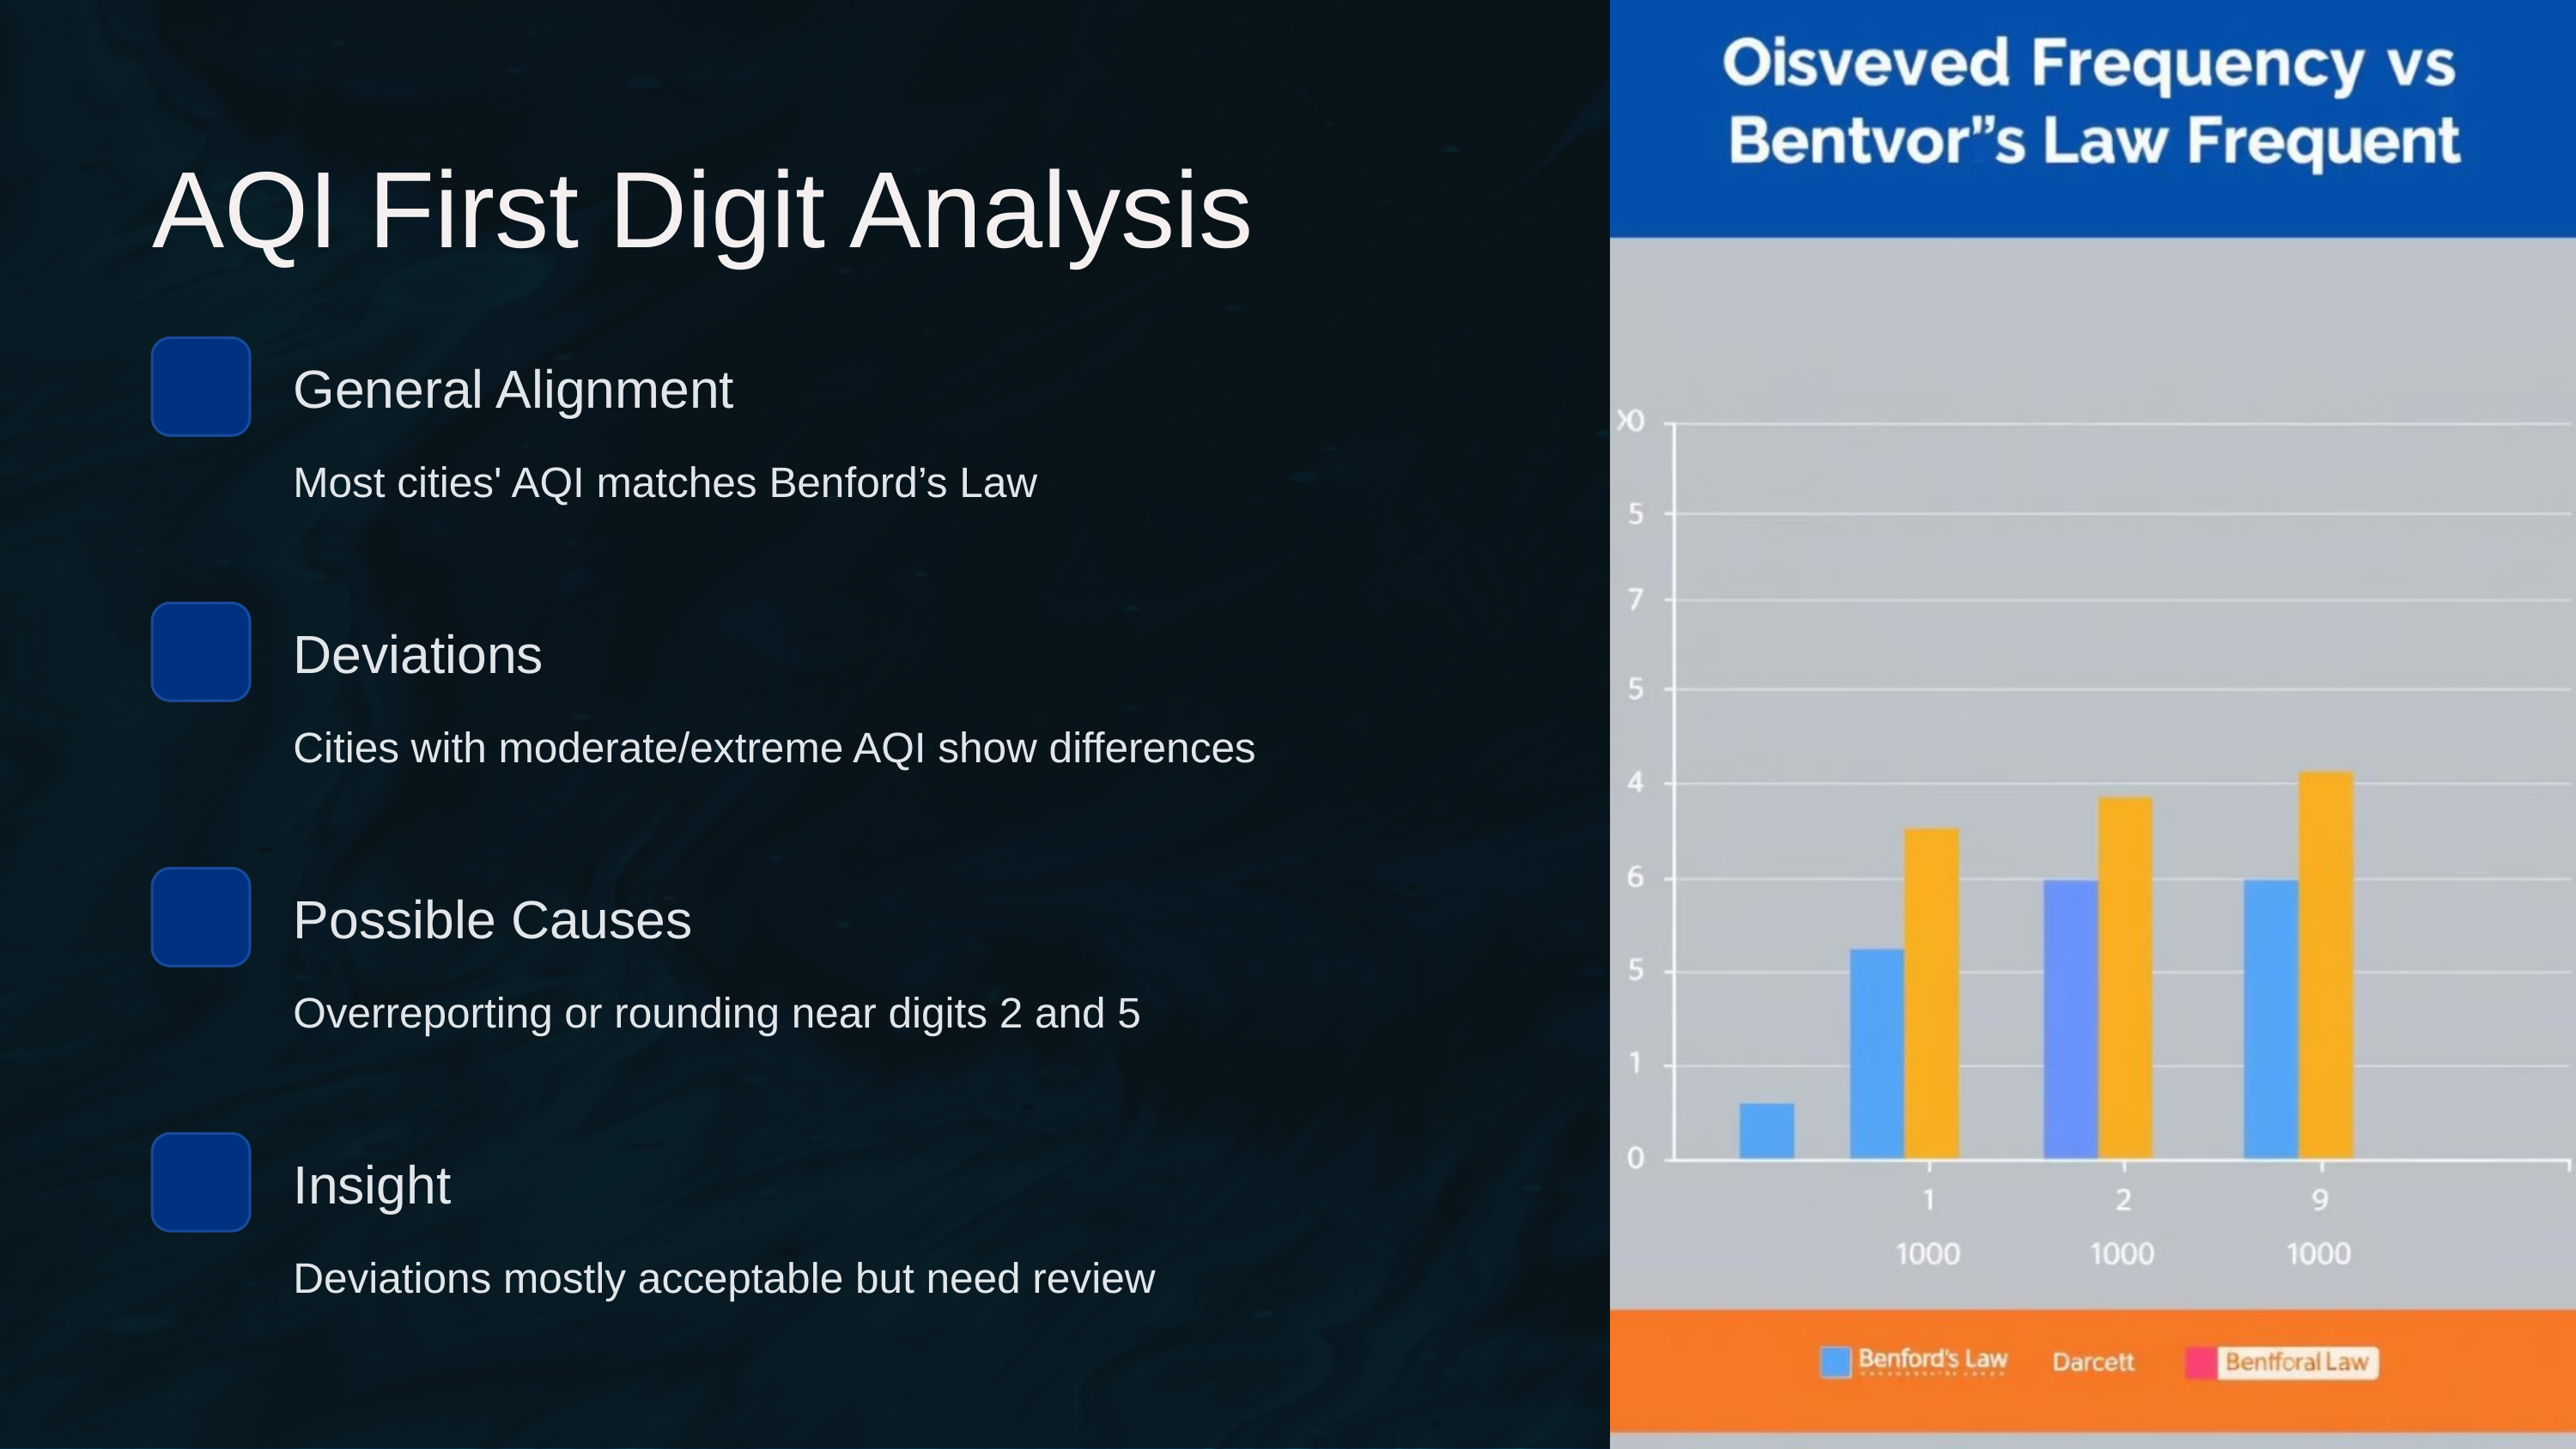

AQI First Digit Analysis

General Alignment

Most cities' AQI matches Benford’s Law

Deviations

Cities with moderate/extreme AQI show differences

Possible Causes

Overreporting or rounding near digits 2 and 5

Insight

Deviations mostly acceptable but need review